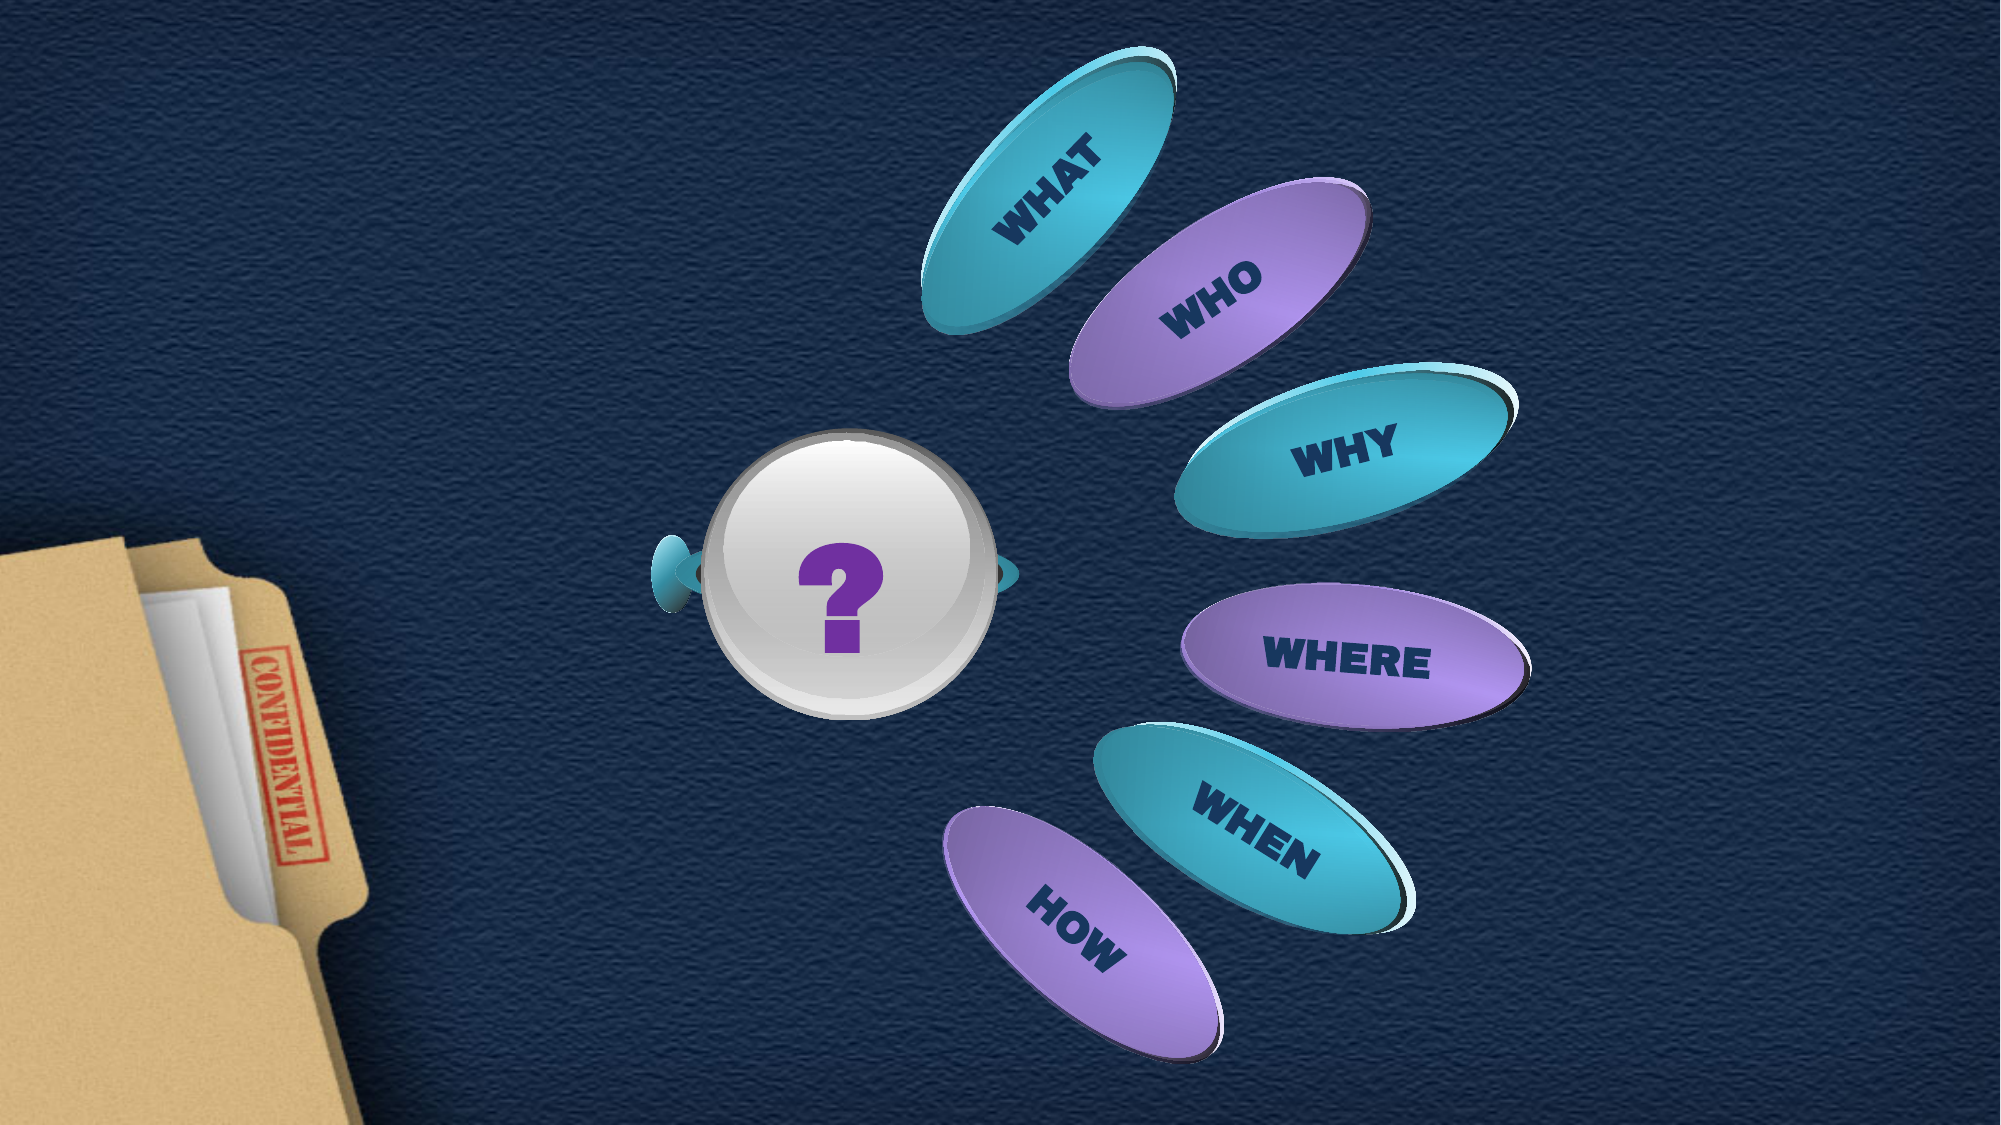

WHAT

WHO

WHY

?

WHERE

WHEN

HOW